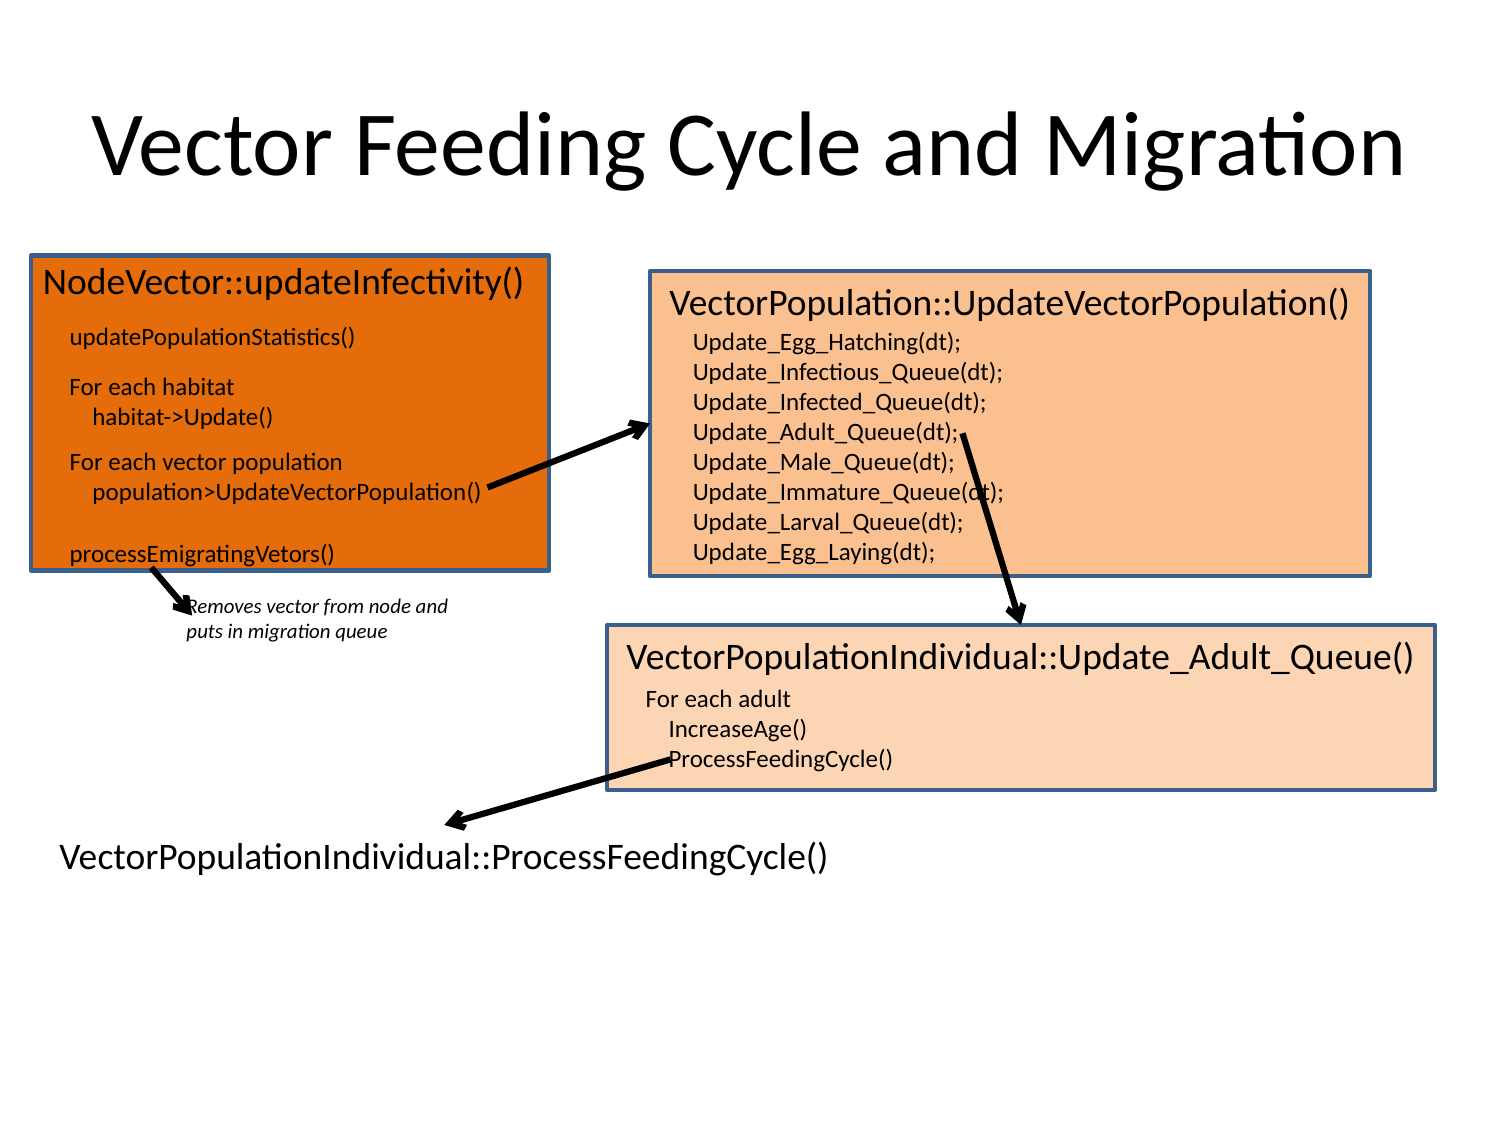

# Vector Feeding Cycle and Migration
NodeVector::updateInfectivity()

updatePopulationStatistics()
For each habitat
    habitat->Update()
For each vector population
    population>UpdateVectorPopulation()
processEmigratingVetors()

VectorPopulation::UpdateVectorPopulation()
Update_Egg_Hatching(dt);
Update_Infectious_Queue(dt);
Update_Infected_Queue(dt);
Update_Adult_Queue(dt);
Update_Male_Queue(dt);
Update_Immature_Queue(dt);
Update_Larval_Queue(dt);
Update_Egg_Laying(dt);
Removes vector from node and puts in migration queue

VectorPopulationIndividual::Update_Adult_Queue()
For each adult
    IncreaseAge()
    ProcessFeedingCycle()
VectorPopulationIndividual::ProcessFeedingCycle()